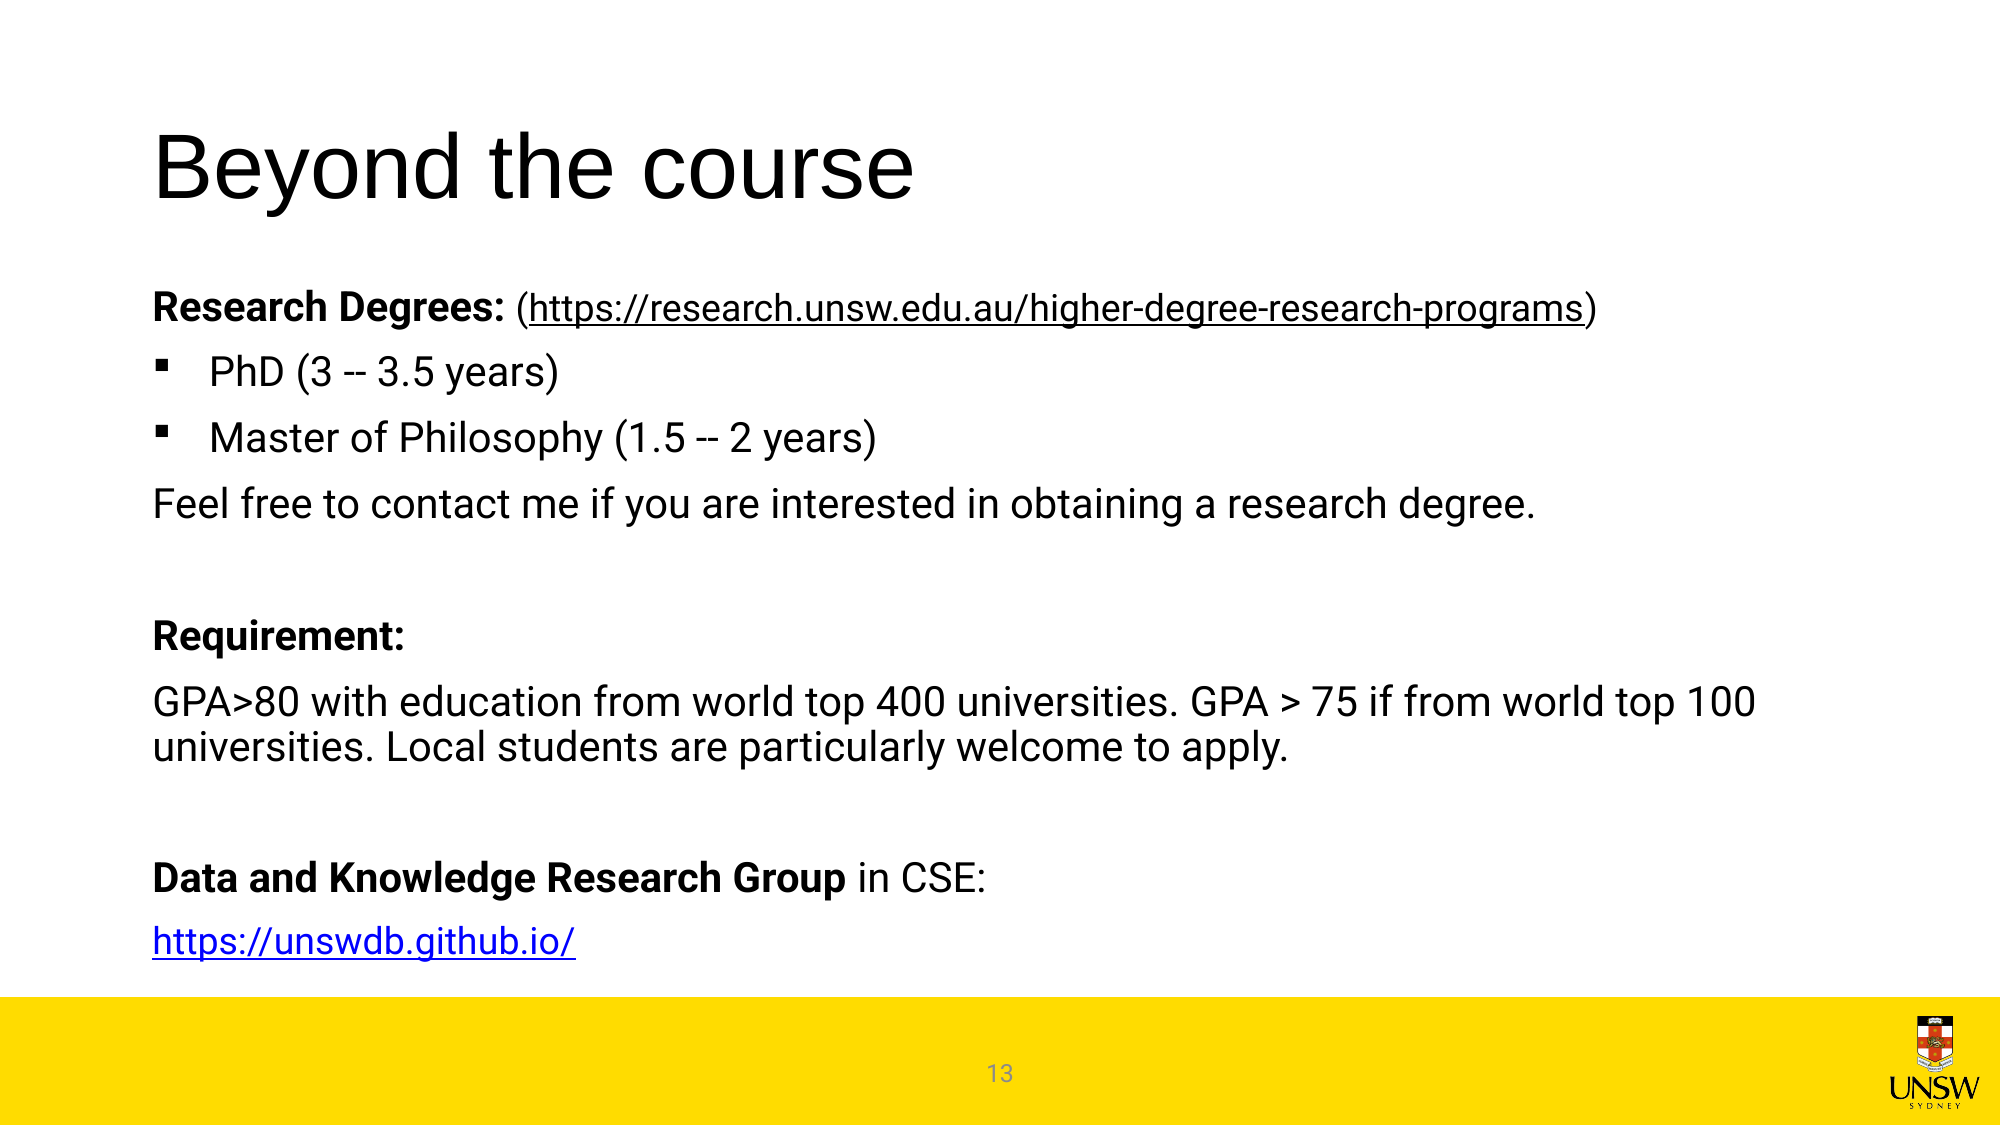

# Beyond the course
Research Degrees: (https://research.unsw.edu.au/higher-degree-research-programs)
PhD (3 -- 3.5 years)
Master of Philosophy (1.5 -- 2 years)
Feel free to contact me if you are interested in obtaining a research degree.

Requirement:
GPA>80 with education from world top 400 universities. GPA > 75 if from world top 100 universities. Local students are particularly welcome to apply.

Data and Knowledge Research Group in CSE:
https://unswdb.github.io/
13